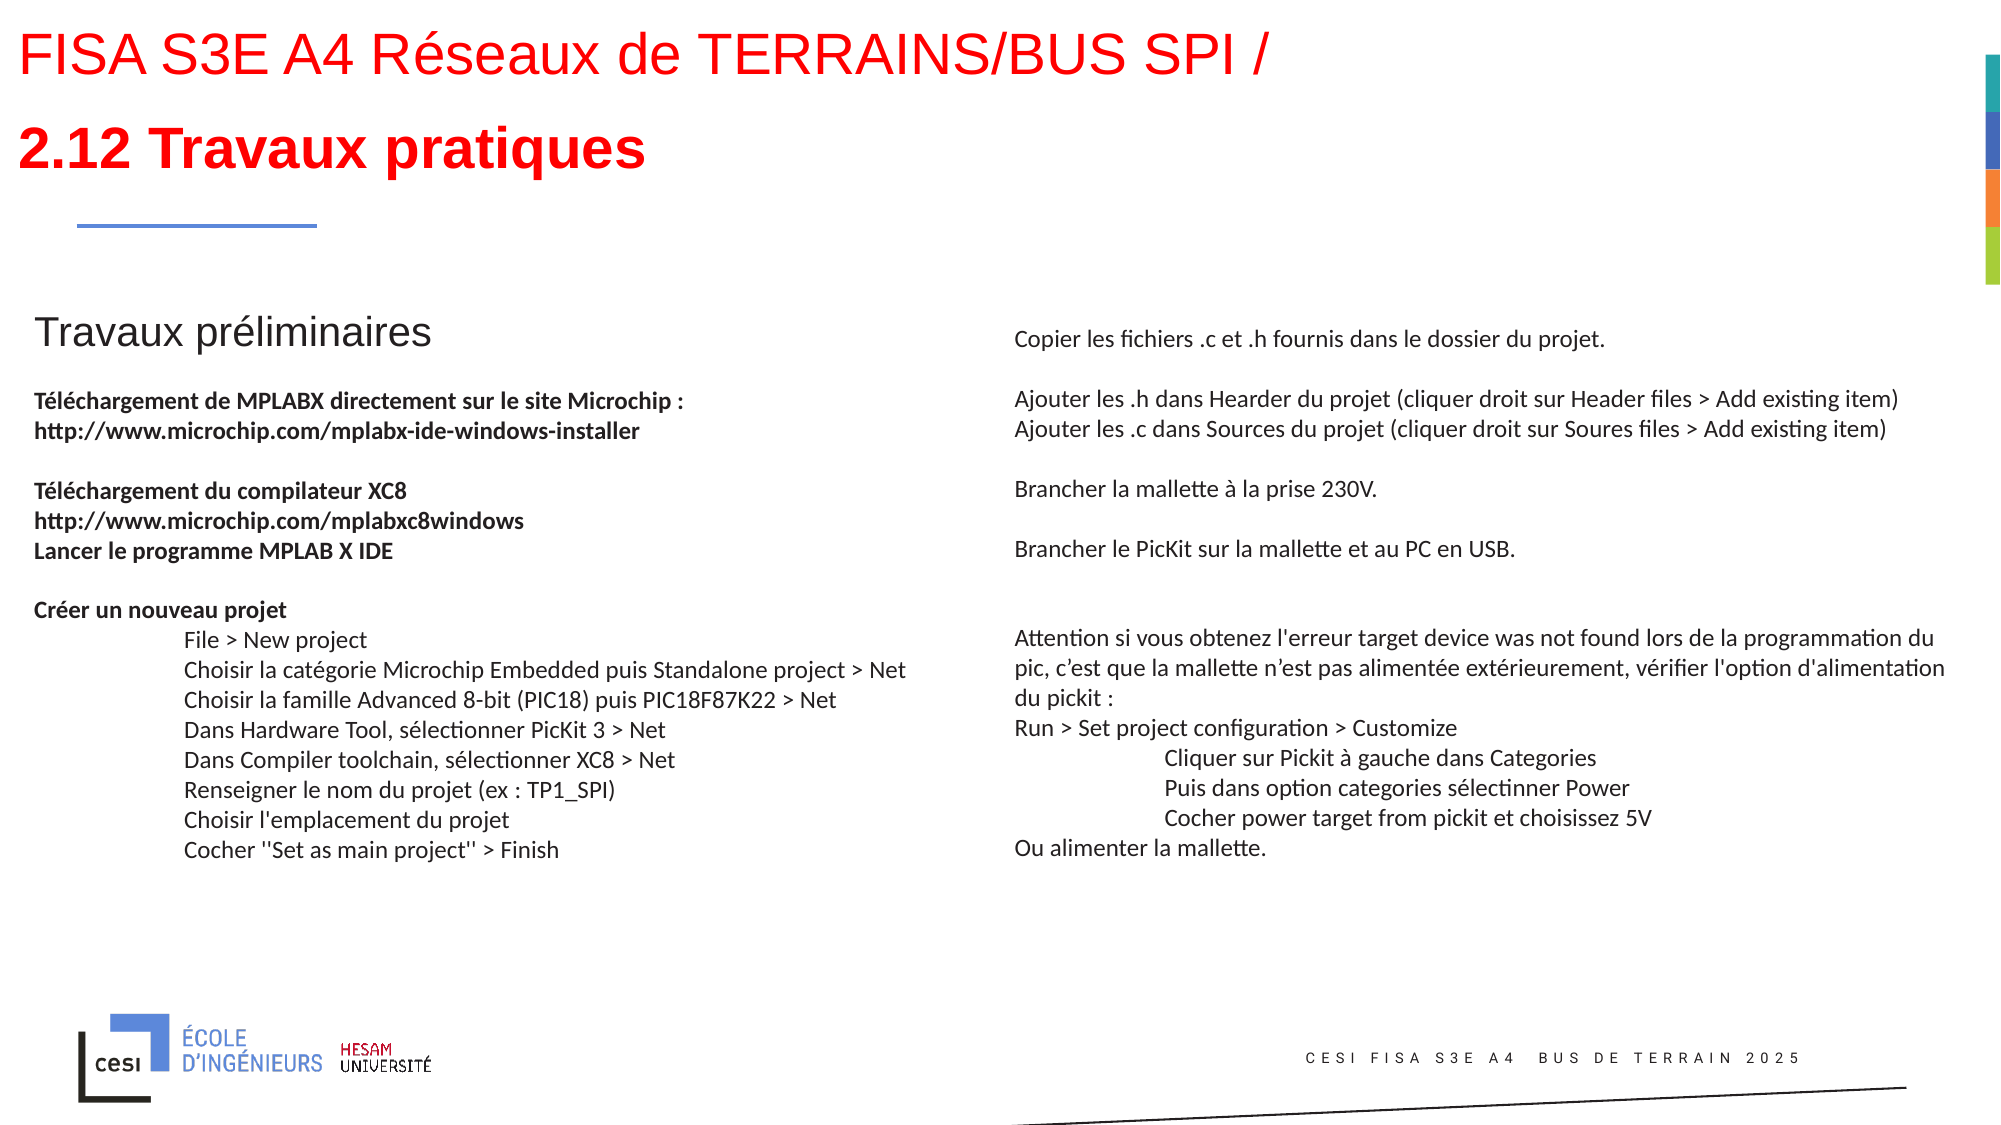

FISA S3E A4 Réseaux de TERRAINS/BUS SPI /
2.12 Travaux pratiques

Travaux préliminaires

Téléchargement de MPLABX directement sur le site Microchip :
http://www.microchip.com/mplabx-ide-windows-installer

Téléchargement du compilateur XC8
http://www.microchip.com/mplabxc8windows
Lancer le programme MPLAB X IDE

Créer un nouveau projet
	File > New project
	Choisir la catégorie Microchip Embedded puis Standalone project > Net
	Choisir la famille Advanced 8-bit (PIC18) puis PIC18F87K22 > Net
	Dans Hardware Tool, sélectionner PicKit 3 > Net
	Dans Compiler toolchain, sélectionner XC8 > Net
	Renseigner le nom du projet (ex : TP1_SPI)
	Choisir l'emplacement du projet
	Cocher ''Set as main project'' > Finish

Copier les fichiers .c et .h fournis dans le dossier du projet.

Ajouter les .h dans Hearder du projet (cliquer droit sur Header files > Add existing item)
Ajouter les .c dans Sources du projet (cliquer droit sur Soures files > Add existing item)

Brancher la mallette à la prise 230V.

Brancher le PicKit sur la mallette et au PC en USB.

Attention si vous obtenez l'erreur target device was not found lors de la programmation du pic, c’est que la mallette n’est pas alimentée extérieurement, vérifier l'option d'alimentation du pickit :
Run > Set project configuration > Customize
	Cliquer sur Pickit à gauche dans Categories
	Puis dans option categories sélectinner Power
	Cocher power target from pickit et choisissez 5V
Ou alimenter la mallette.
CESI FISA S3E A4  Bus de Terrain 2025